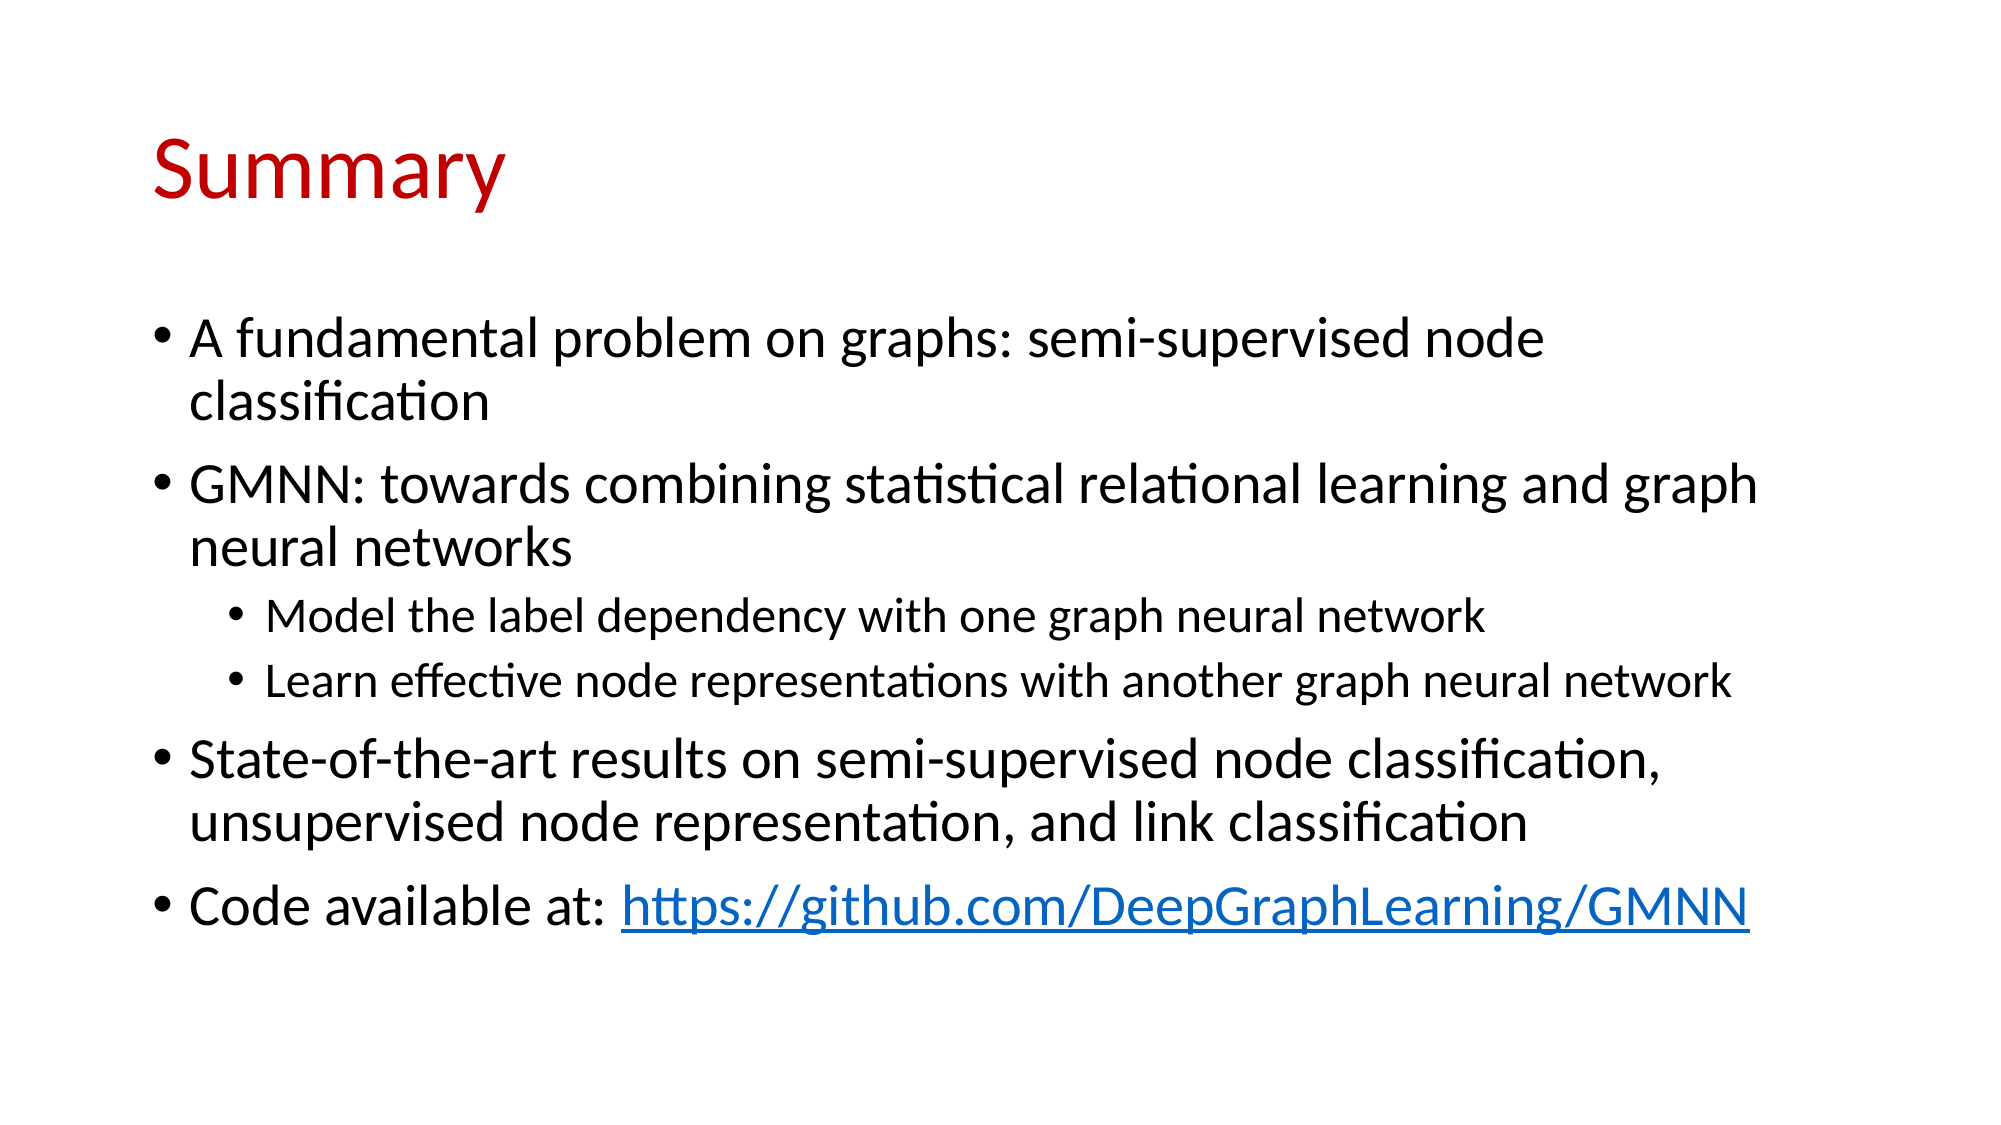

# Summary
A fundamental problem on graphs: semi-supervised node classification
GMNN: towards combining statistical relational learning and graph neural networks
Model the label dependency with one graph neural network
Learn effective node representations with another graph neural network
State-of-the-art results on semi-supervised node classification, unsupervised node representation, and link classification
Code available at: https://github.com/DeepGraphLearning/GMNN